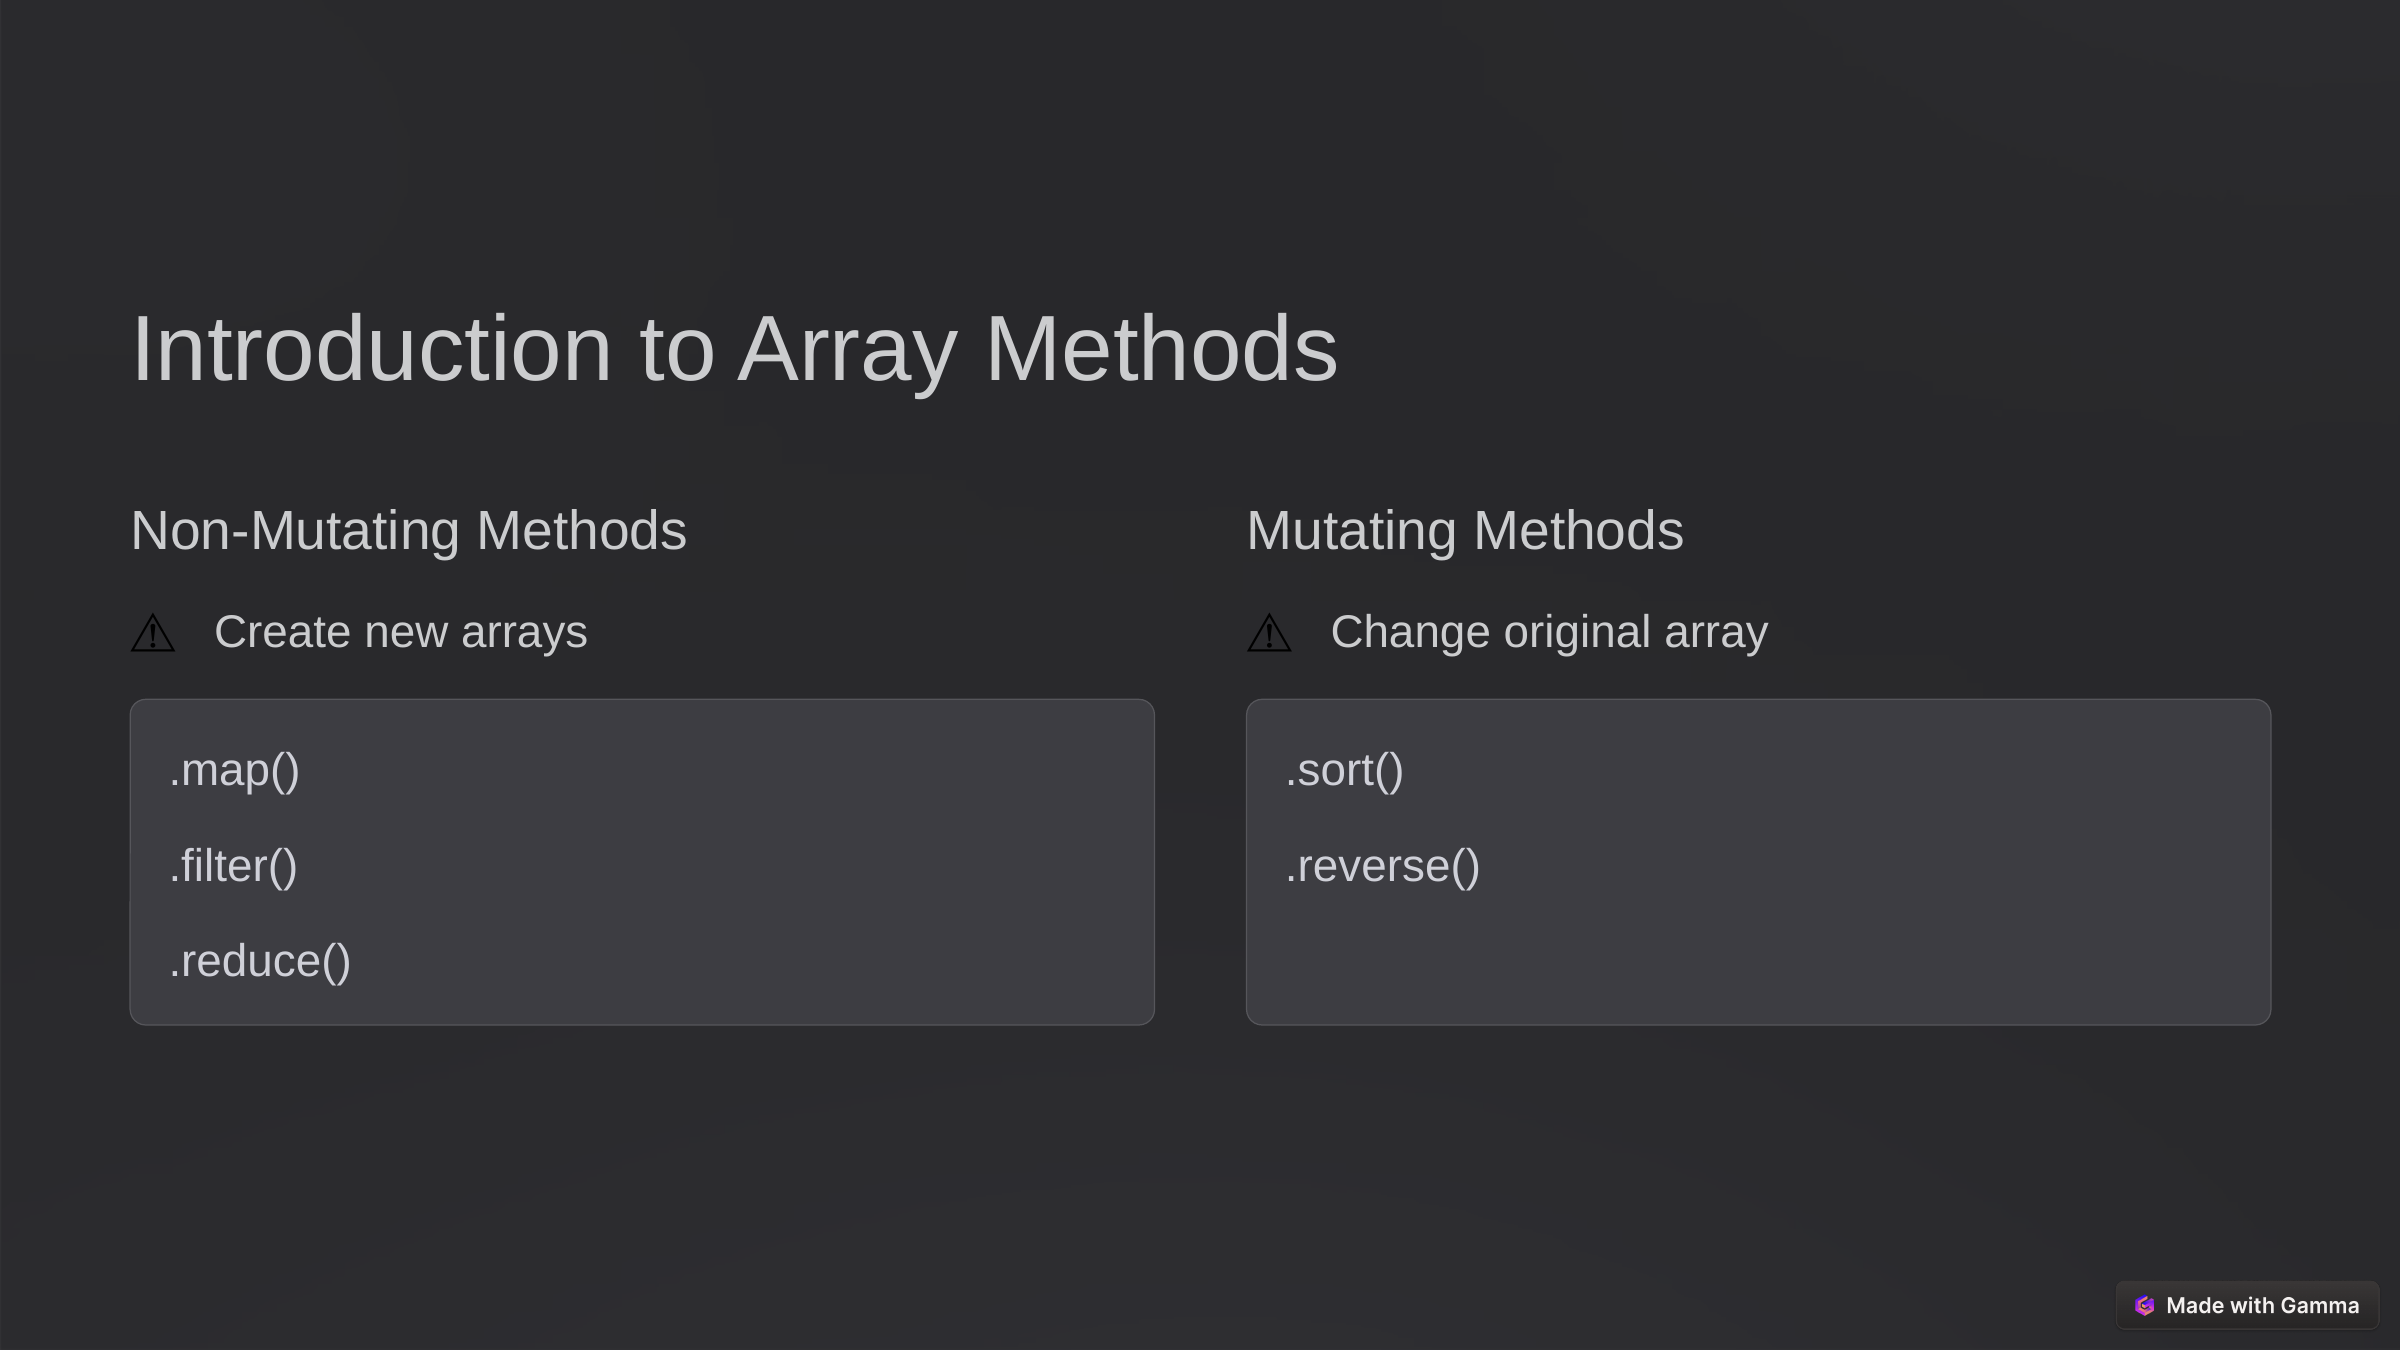

Introduction to Array Methods
Non-Mutating Methods
Mutating Methods
⚠️   Create new arrays
⚠️   Change original array

.map()
.sort()
.filter()
.reverse()
.reduce()